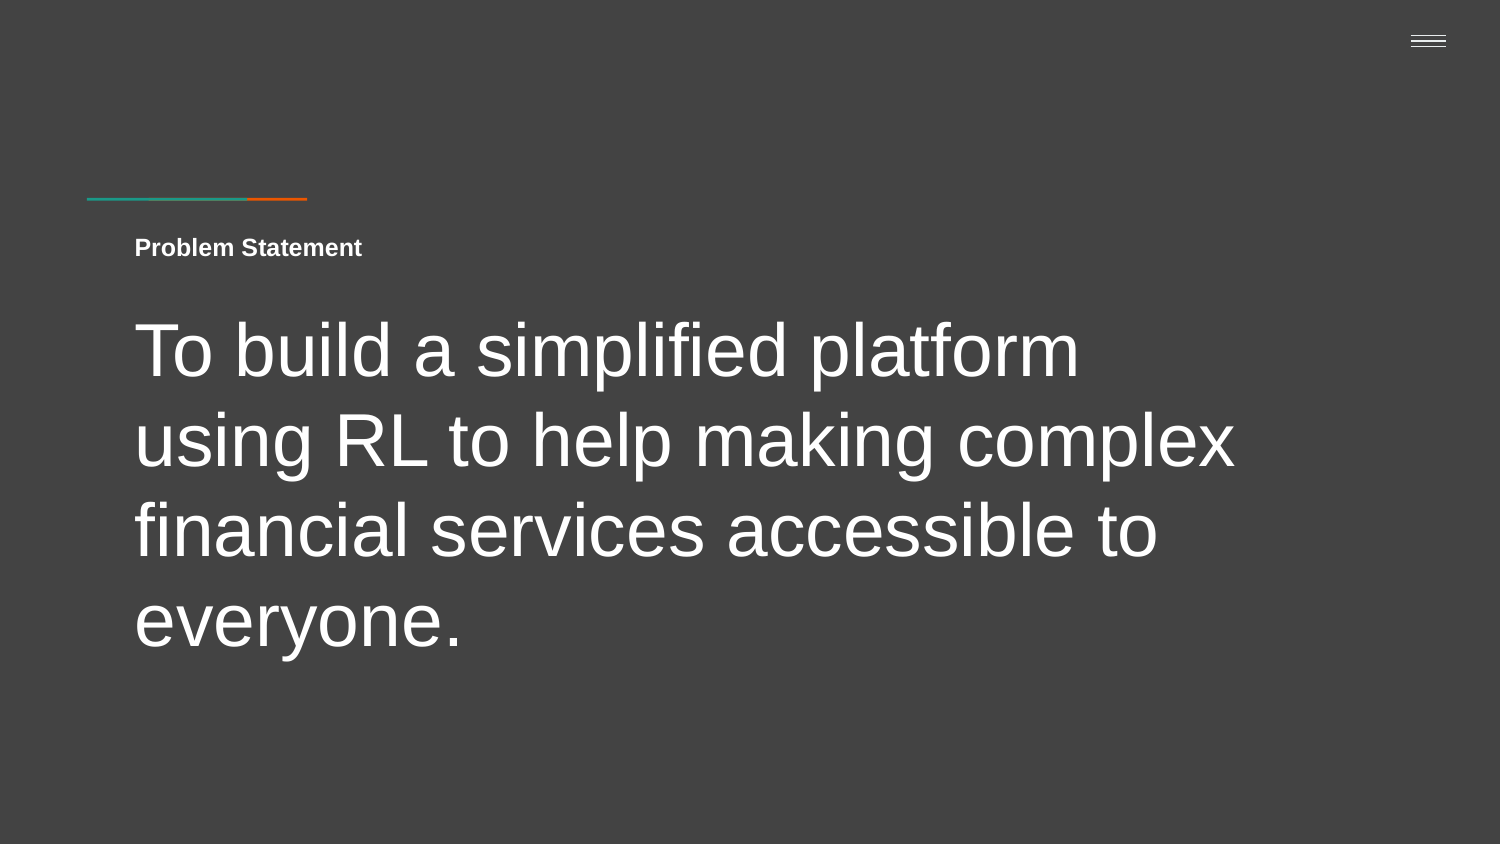

# Problem Statement
To build a simplified platform using RL to help making complex financial services accessible to everyone.